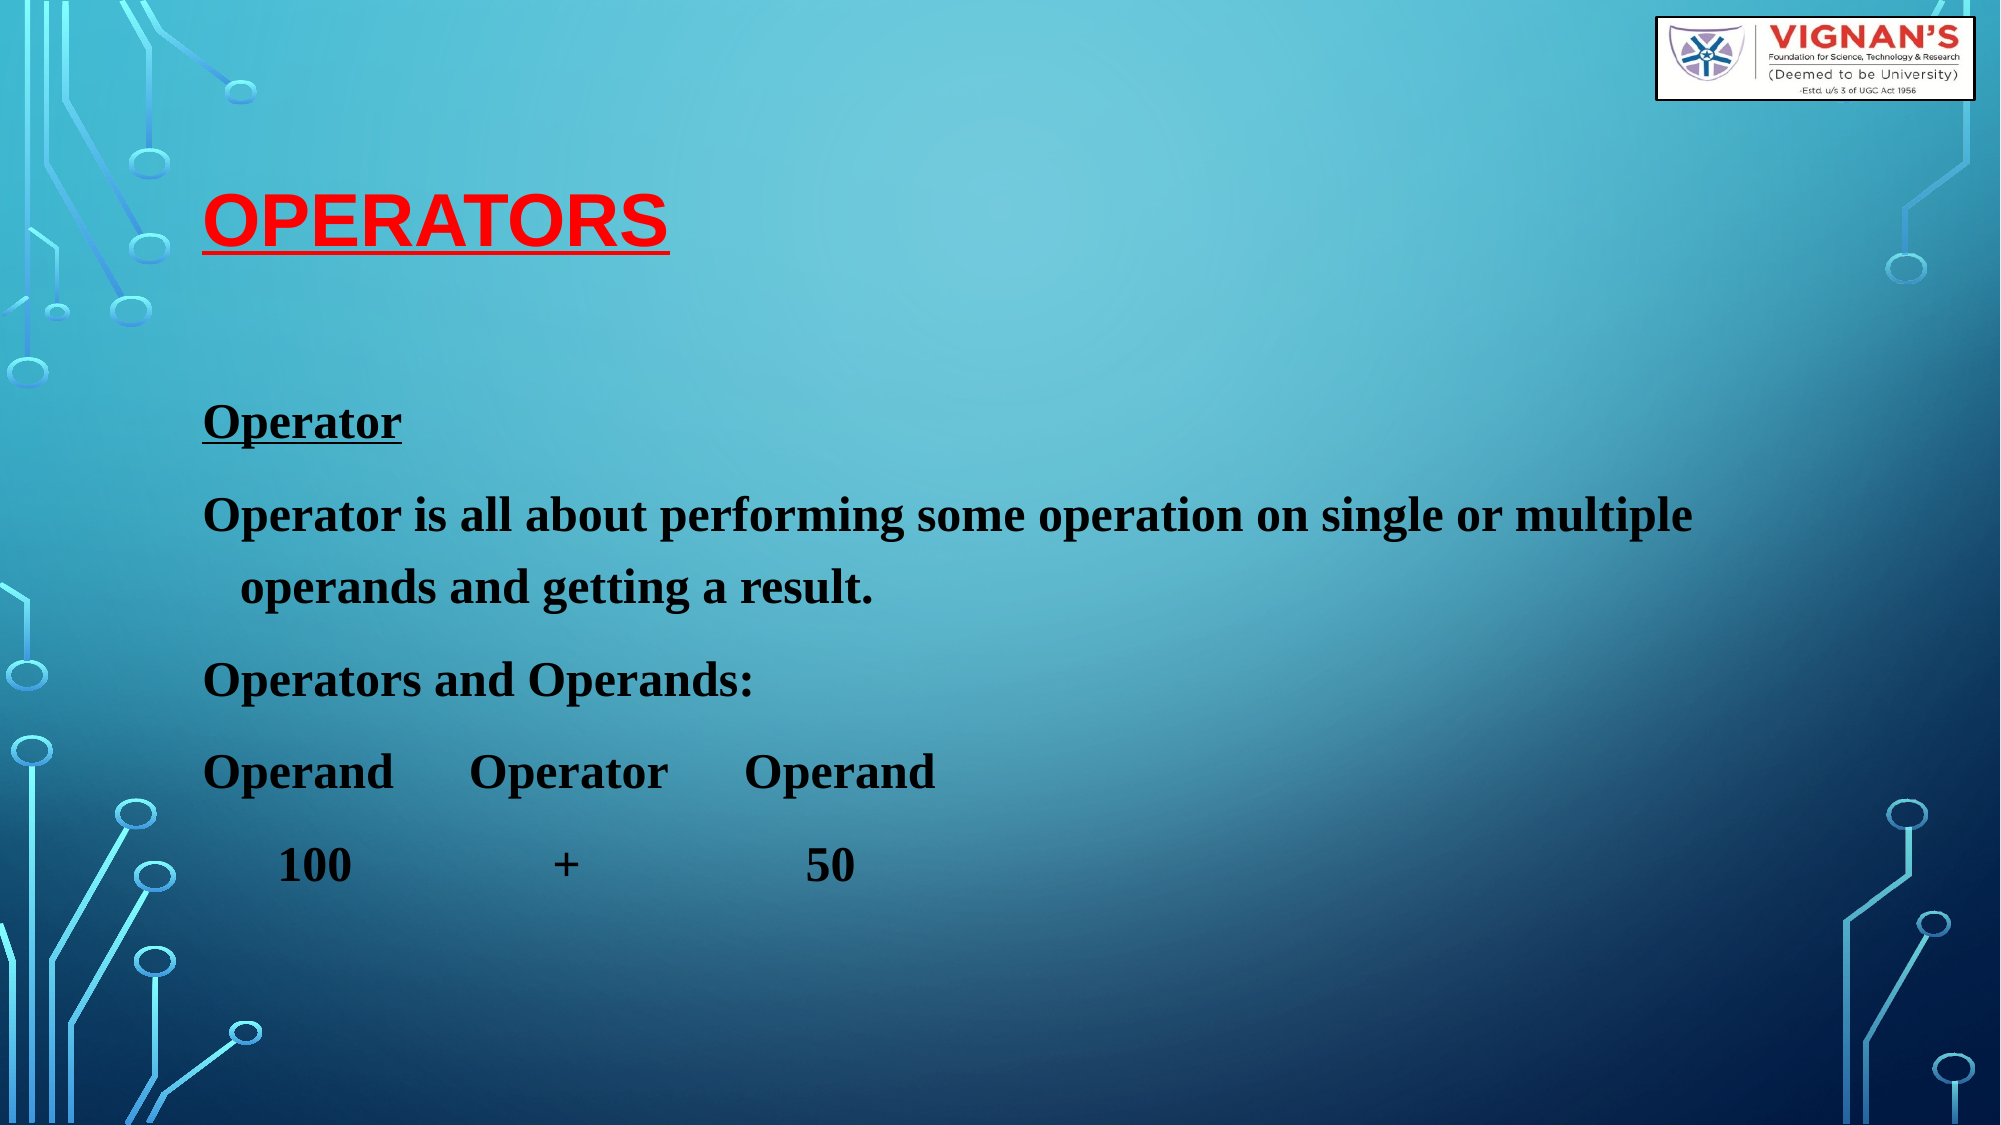

# OPERATORS
Operator
Operator is all about performing some operation on single or multiple operands and getting a result.
Operators and Operands:
Operand      Operator      Operand
      100                +                  50